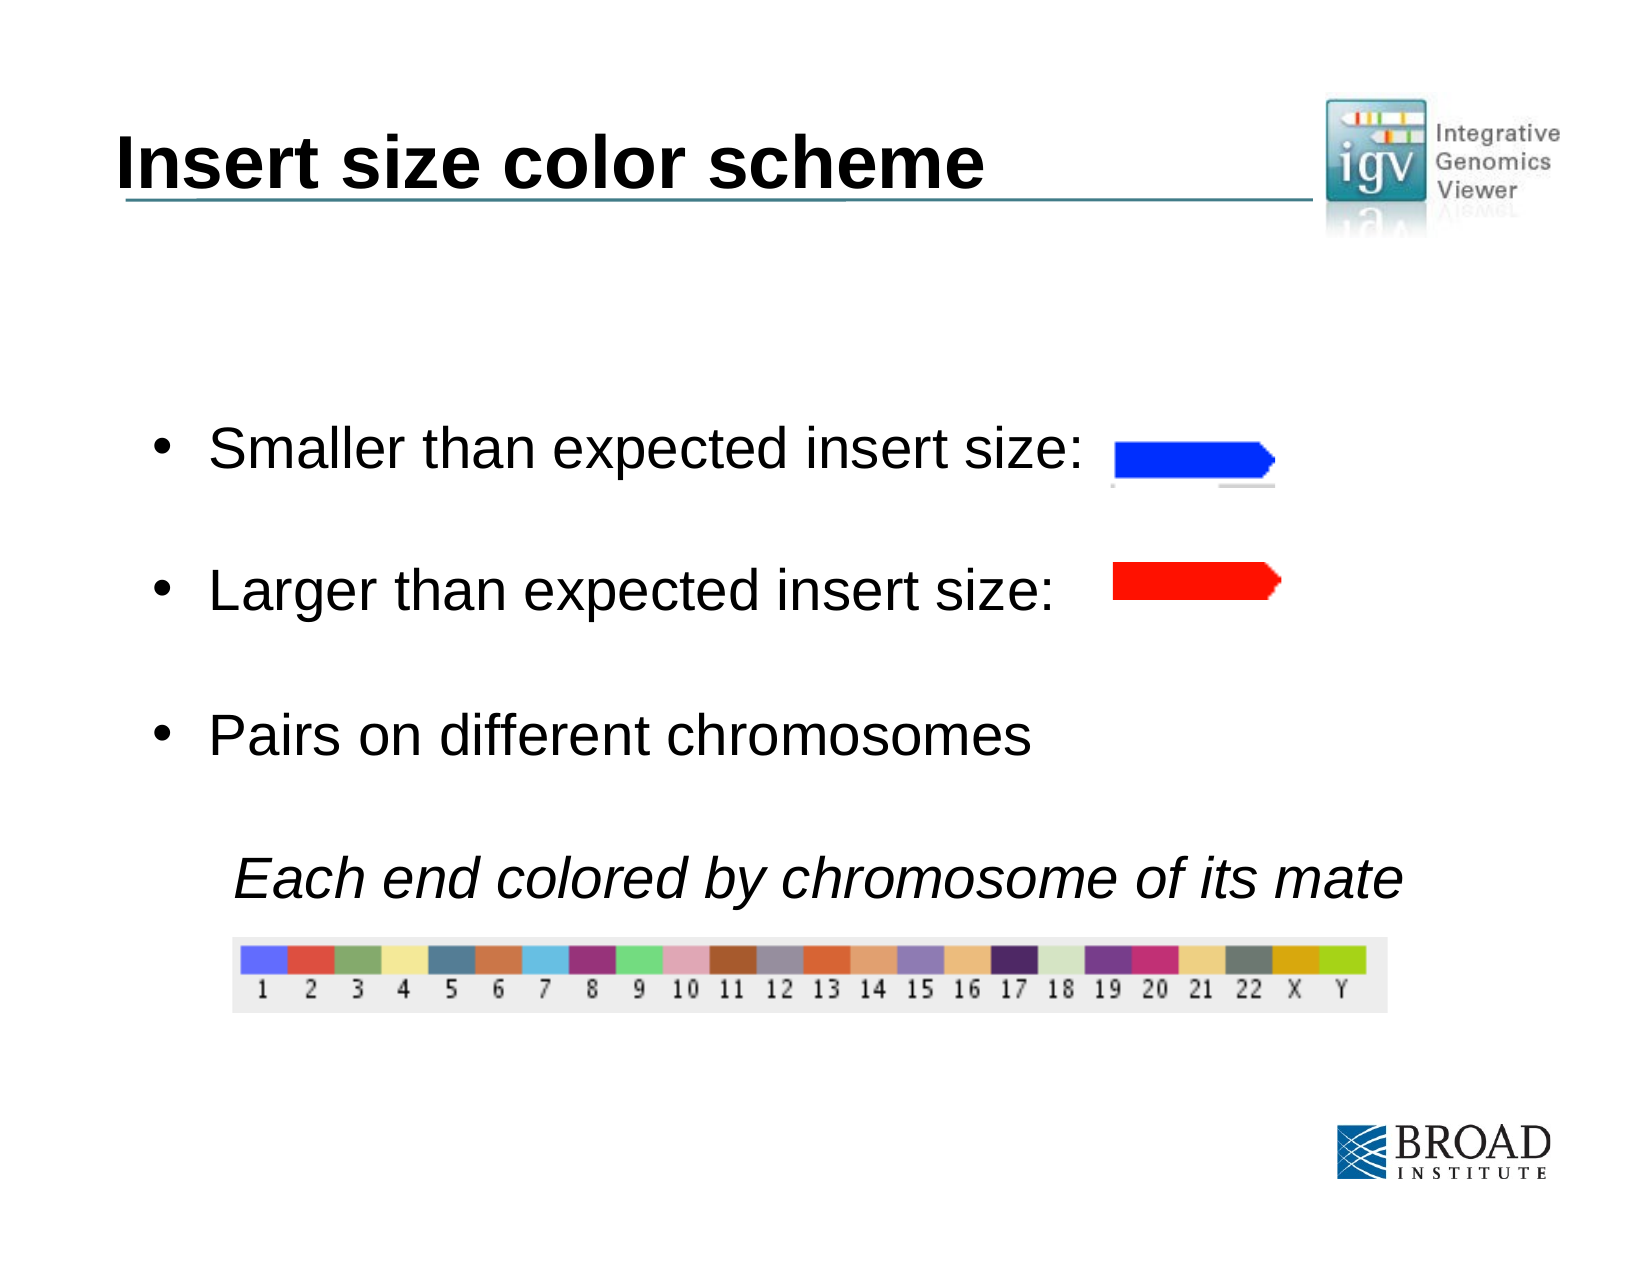

# Insert size color scheme
Smaller than expected insert size:

Larger than expected insert size:

Pairs on different chromosomes

Each end colored by chromosome of its mate